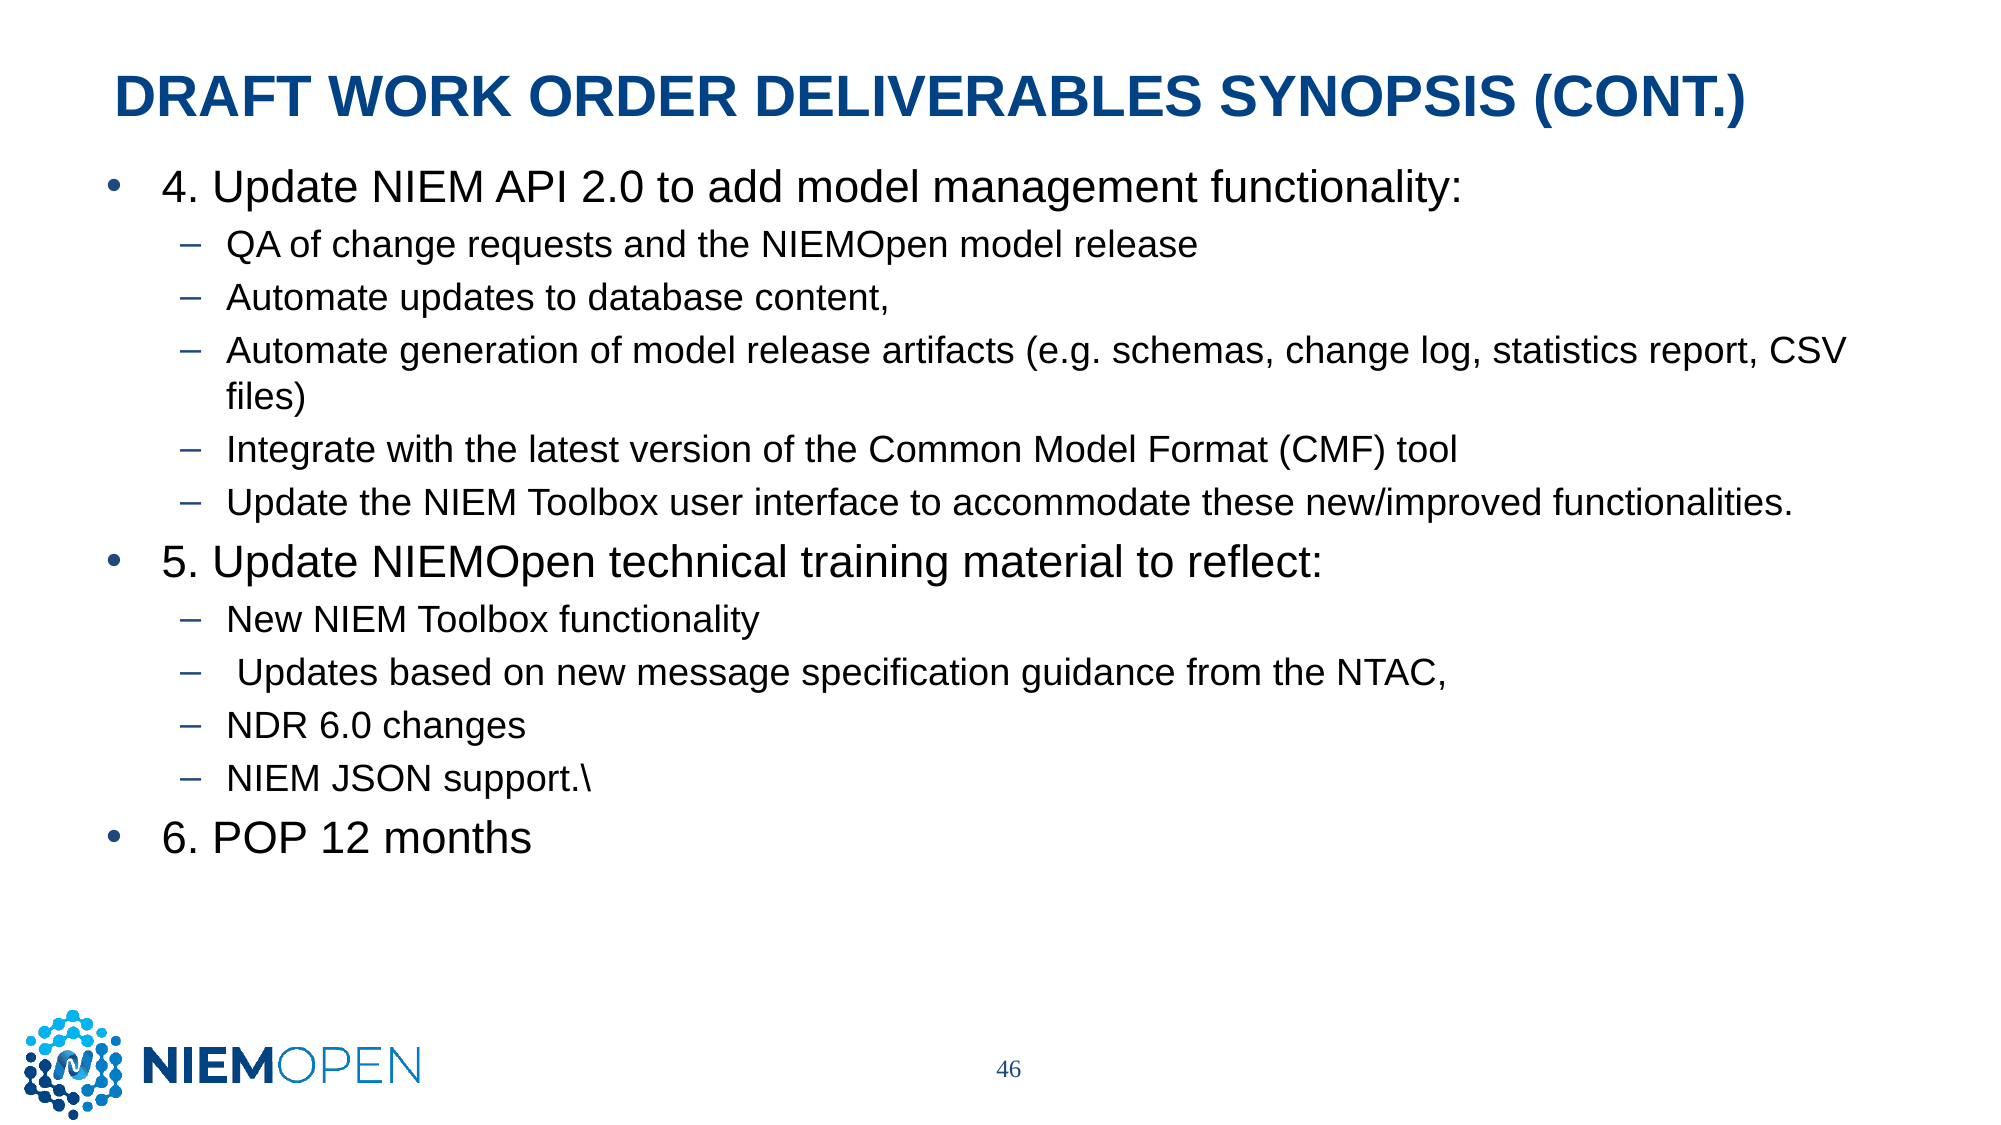

# DRAFT work order Deliverables SYNOPSIS (cont.)
4. Update NIEM API 2.0 to add model management functionality:
QA of change requests and the NIEMOpen model release
Automate updates to database content,
Automate generation of model release artifacts (e.g. schemas, change log, statistics report, CSV files)
Integrate with the latest version of the Common Model Format (CMF) tool
Update the NIEM Toolbox user interface to accommodate these new/improved functionalities.
5. Update NIEMOpen technical training material to reflect:
New NIEM Toolbox functionality
 Updates based on new message specification guidance from the NTAC,
NDR 6.0 changes
NIEM JSON support.\
6. POP 12 months

46